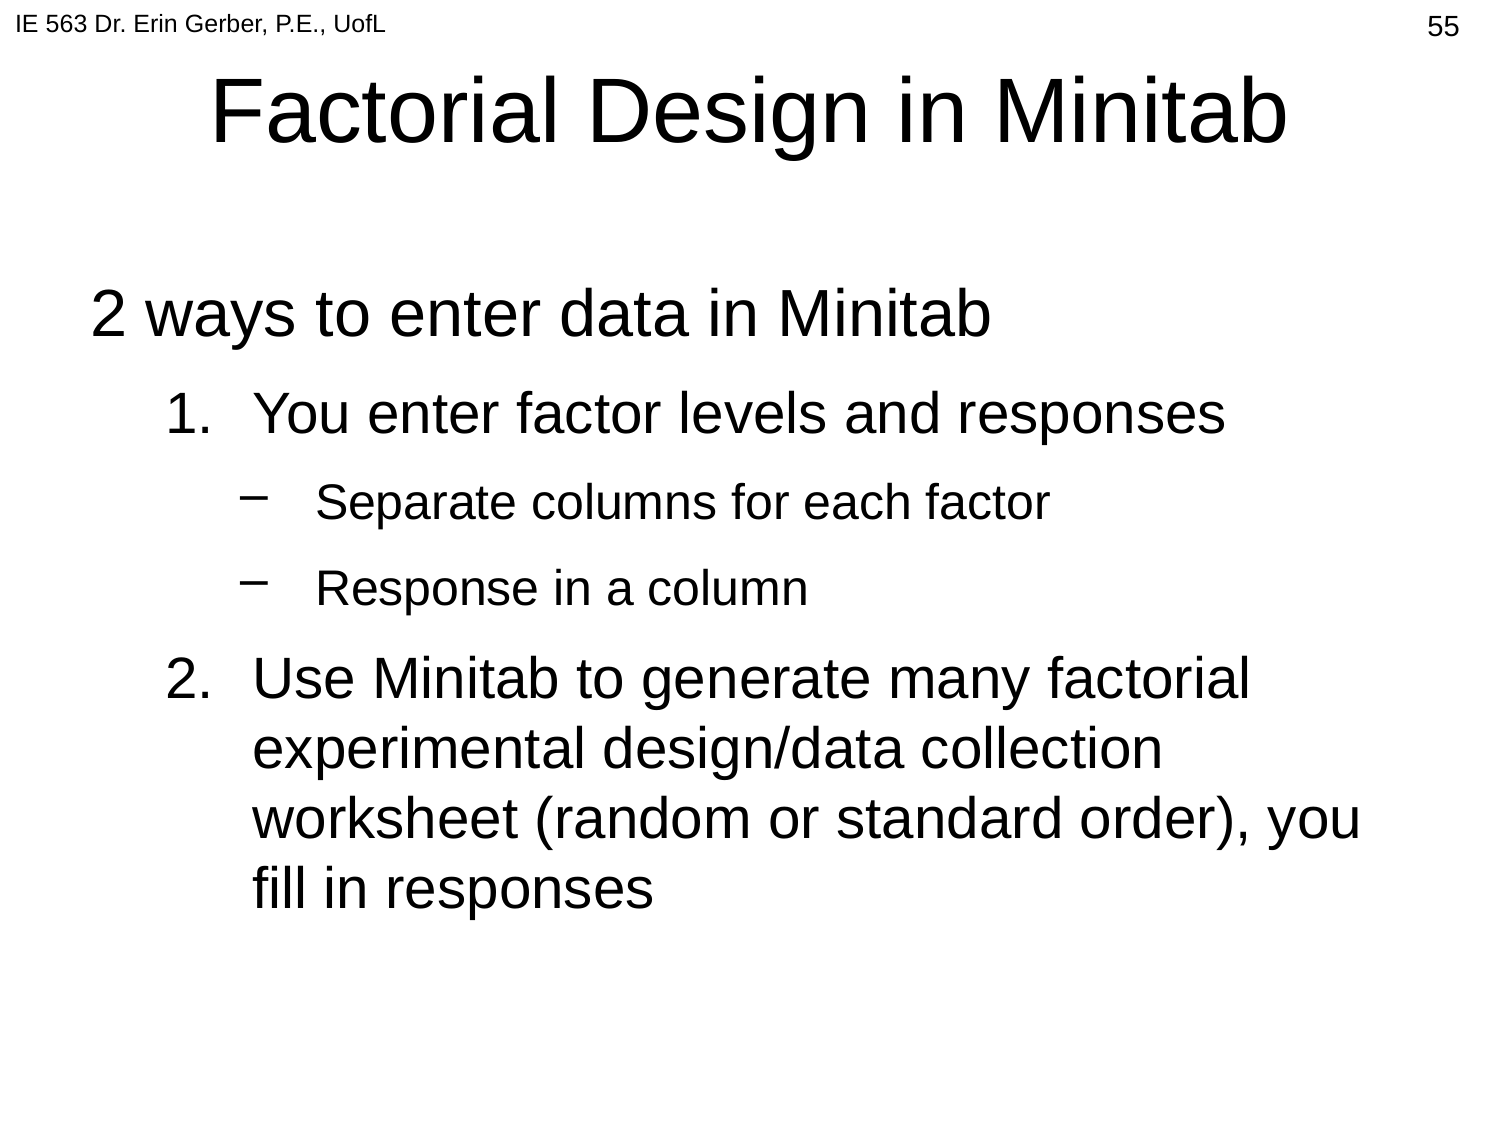

IE 563 Dr. Erin Gerber, P.E., UofL
55
# Factorial Design in Minitab
2 ways to enter data in Minitab
You enter factor levels and responses
Separate columns for each factor
Response in a column
Use Minitab to generate many factorial experimental design/data collection worksheet (random or standard order), you fill in responses